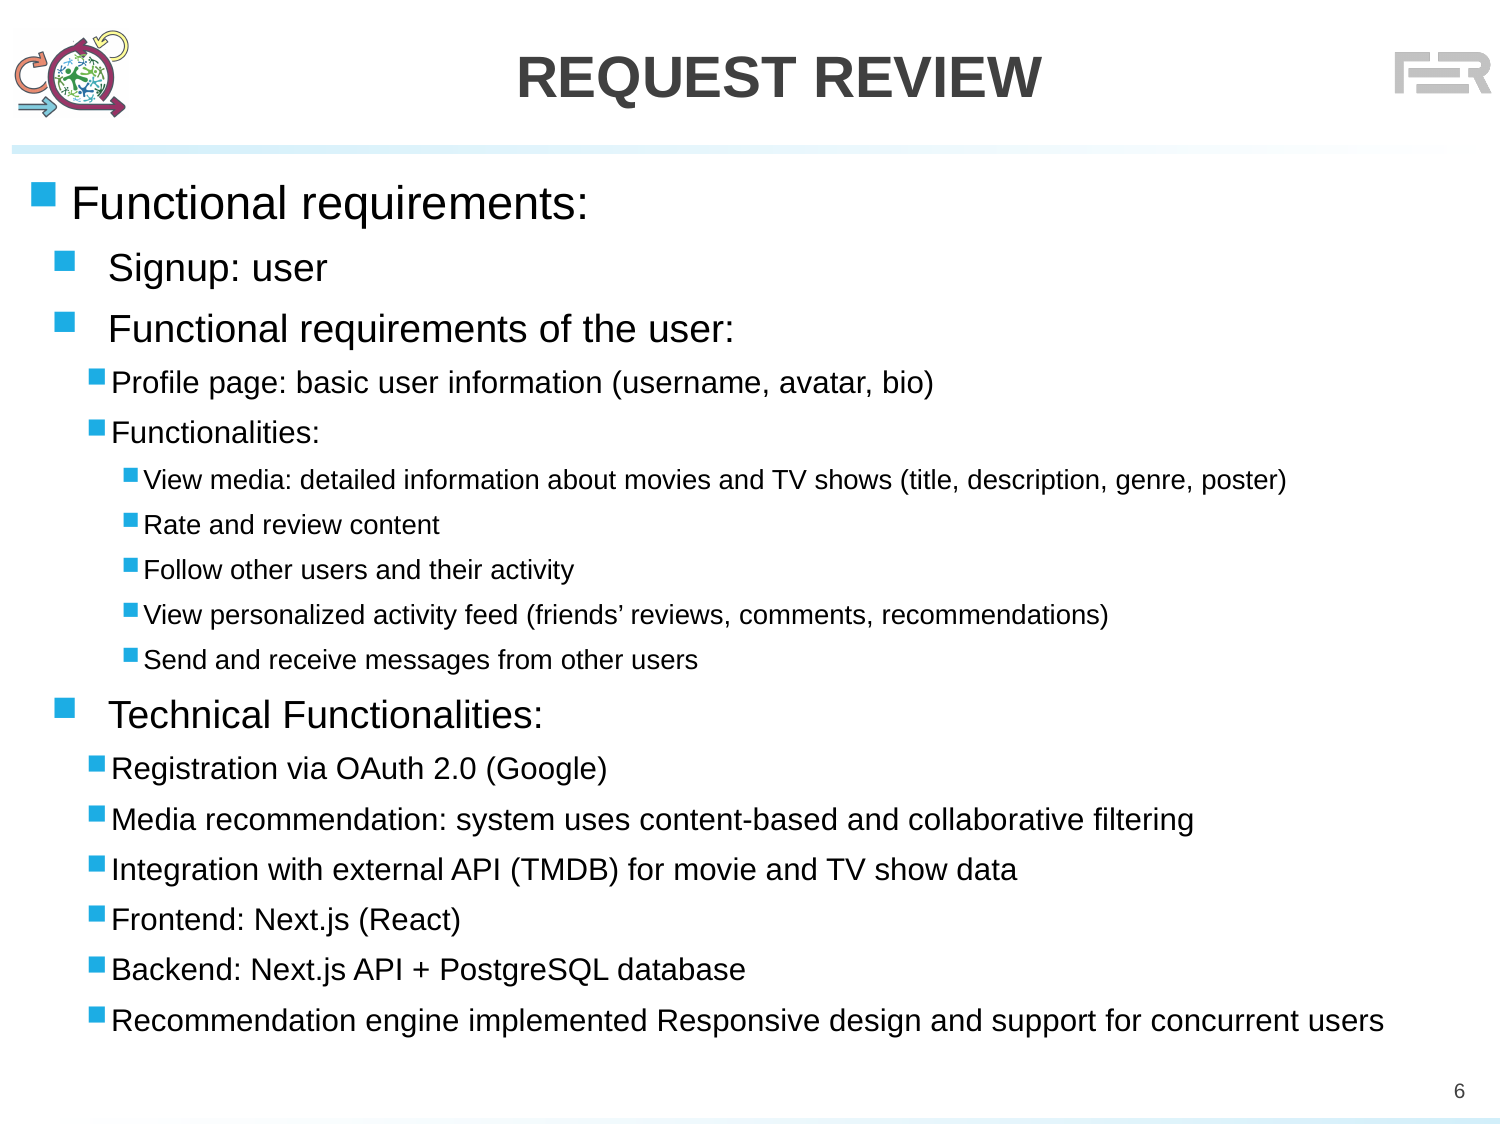

# Request review
Functional requirements:
Signup: user
Functional requirements of the user:
Profile page: basic user information (username, avatar, bio)
Functionalities:
View media: detailed information about movies and TV shows (title, description, genre, poster)
Rate and review content
Follow other users and their activity
View personalized activity feed (friends’ reviews, comments, recommendations)
Send and receive messages from other users
Technical Functionalities:
Registration via OAuth 2.0 (Google)
Media recommendation: system uses content-based and collaborative filtering
Integration with external API (TMDB) for movie and TV show data
Frontend: Next.js (React)
Backend: Next.js API + PostgreSQL database
Recommendation engine implemented Responsive design and support for concurrent users

6